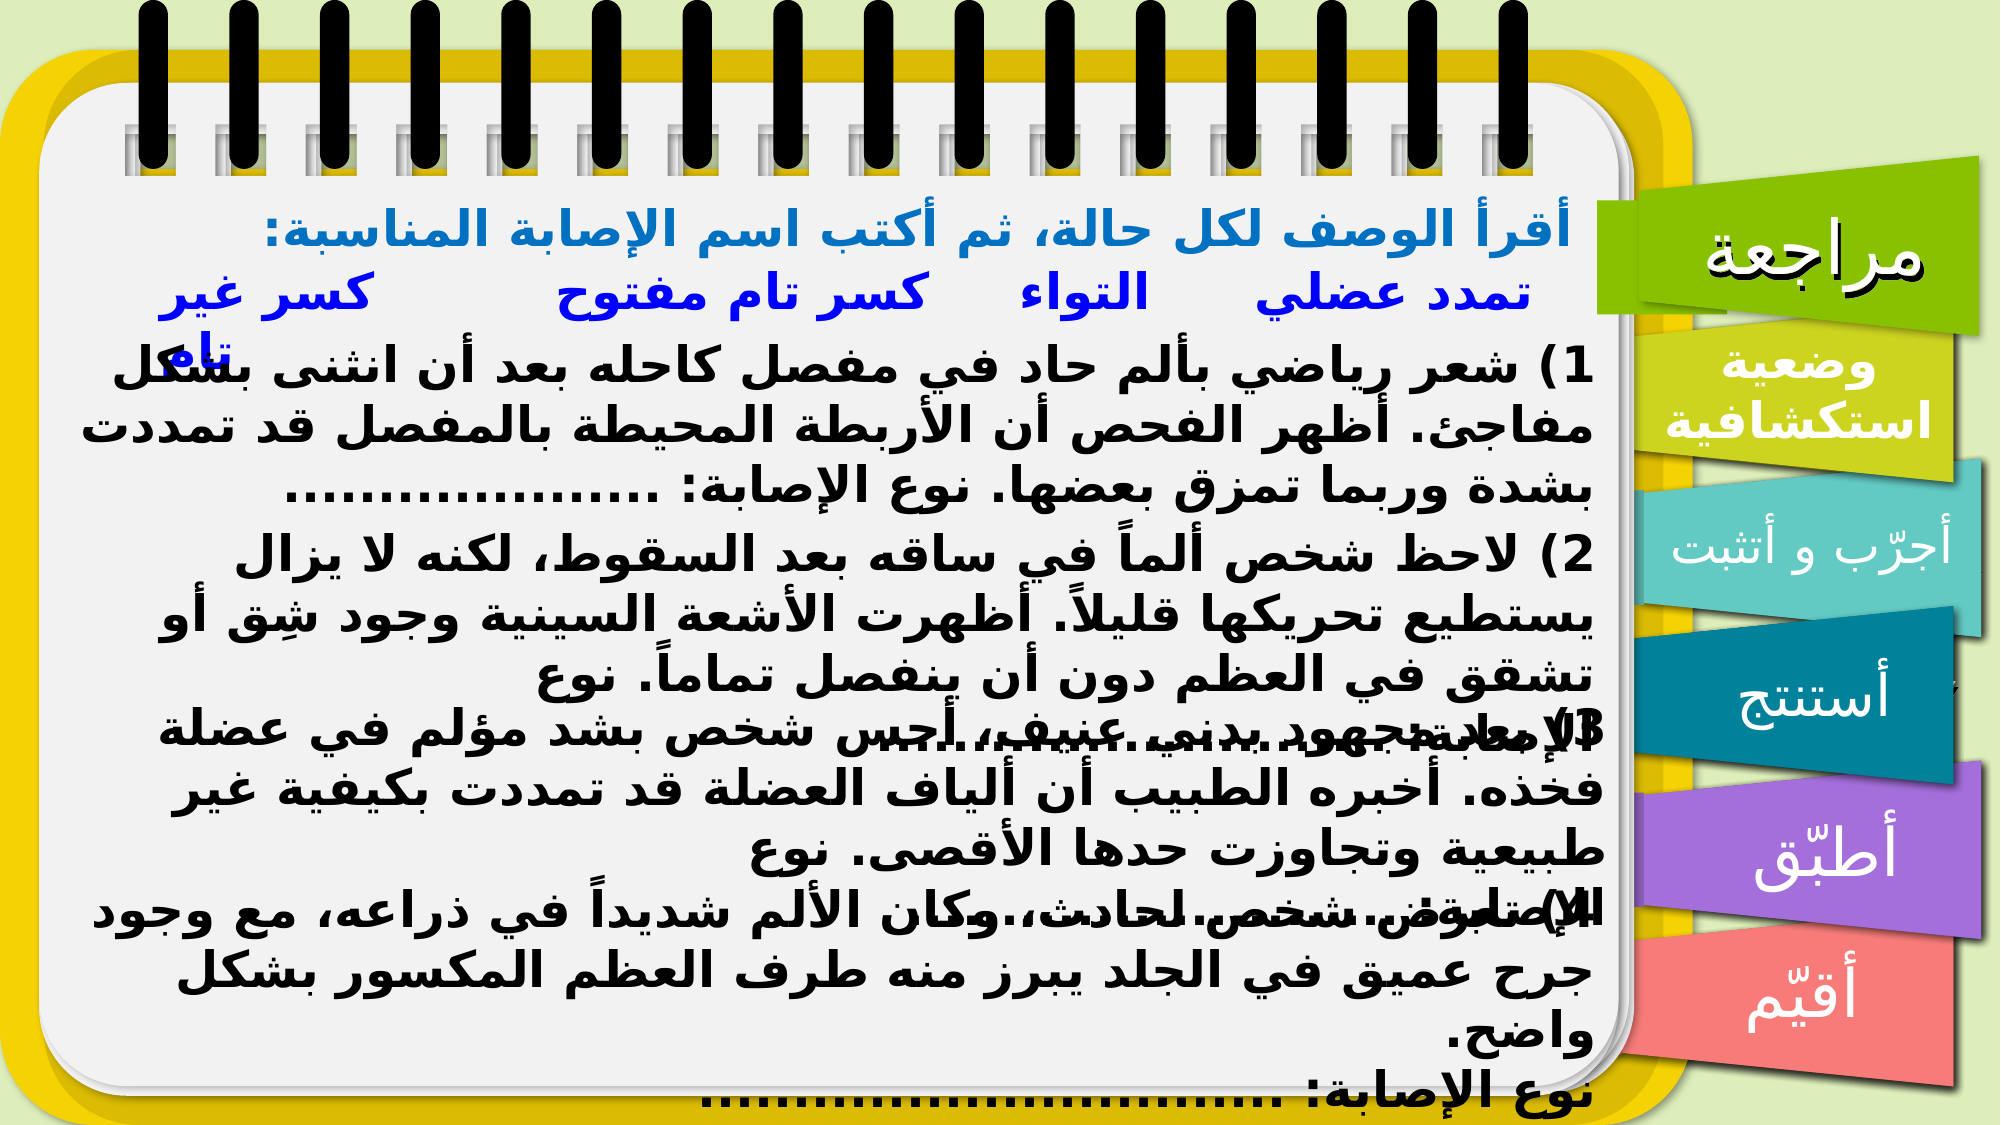

أقرأ الوصف لكل حالة، ثم أكتب اسم الإصابة المناسبة:

كسر غير تام
كسر تام مفتوح
التواء
تمدد عضلي
1) شعر رياضي بألم حاد في مفصل كاحله بعد أن انثنى بشكل مفاجئ. أظهر الفحص أن الأربطة المحيطة بالمفصل قد تمددت بشدة وربما تمزق بعضها. نوع الإصابة: ....................

2) لاحظ شخص ألماً في ساقه بعد السقوط، لكنه لا يزال يستطيع تحريكها قليلاً. أظهرت الأشعة السينية وجود شِق أو تشقق في العظم دون أن ينفصل تماماً. نوع الإصابة: ...........................

3) بعد مجهود بدني عنيف، أحس شخص بشد مؤلم في عضلة فخذه. أخبره الطبيب أن ألياف العضلة قد تمددت بكيفية غير طبيعية وتجاوزت حدها الأقصى. نوع الإصابة: ..........................

4) تعرض شخص لحادث، وكان الألم شديداً في ذراعه، مع وجود جرح عميق في الجلد يبرز منه طرف العظم المكسور بشكل واضح.
نوع الإصابة: ...............................